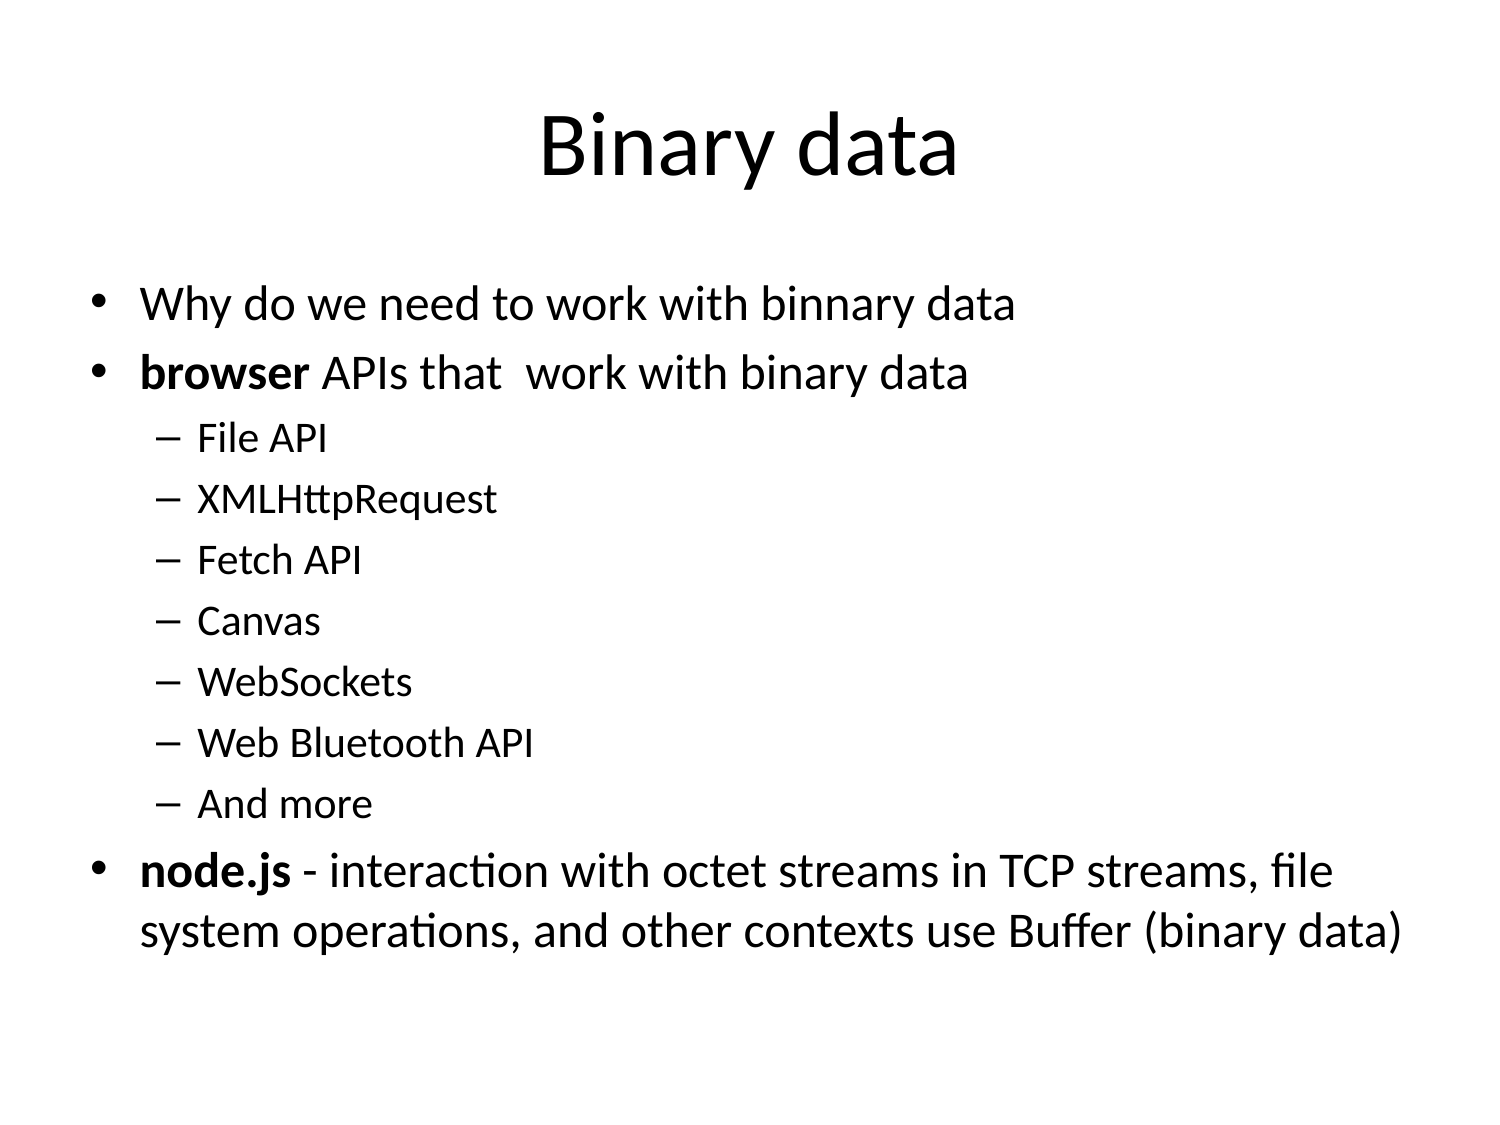

# Binary data
Why do we need to work with binnary data
browser APIs that  work with binary data
File API
XMLHttpRequest
Fetch API
Canvas
WebSockets
Web Bluetooth API
And more
node.js - interaction with octet streams in TCP streams, file system operations, and other contexts use Buffer (binary data)